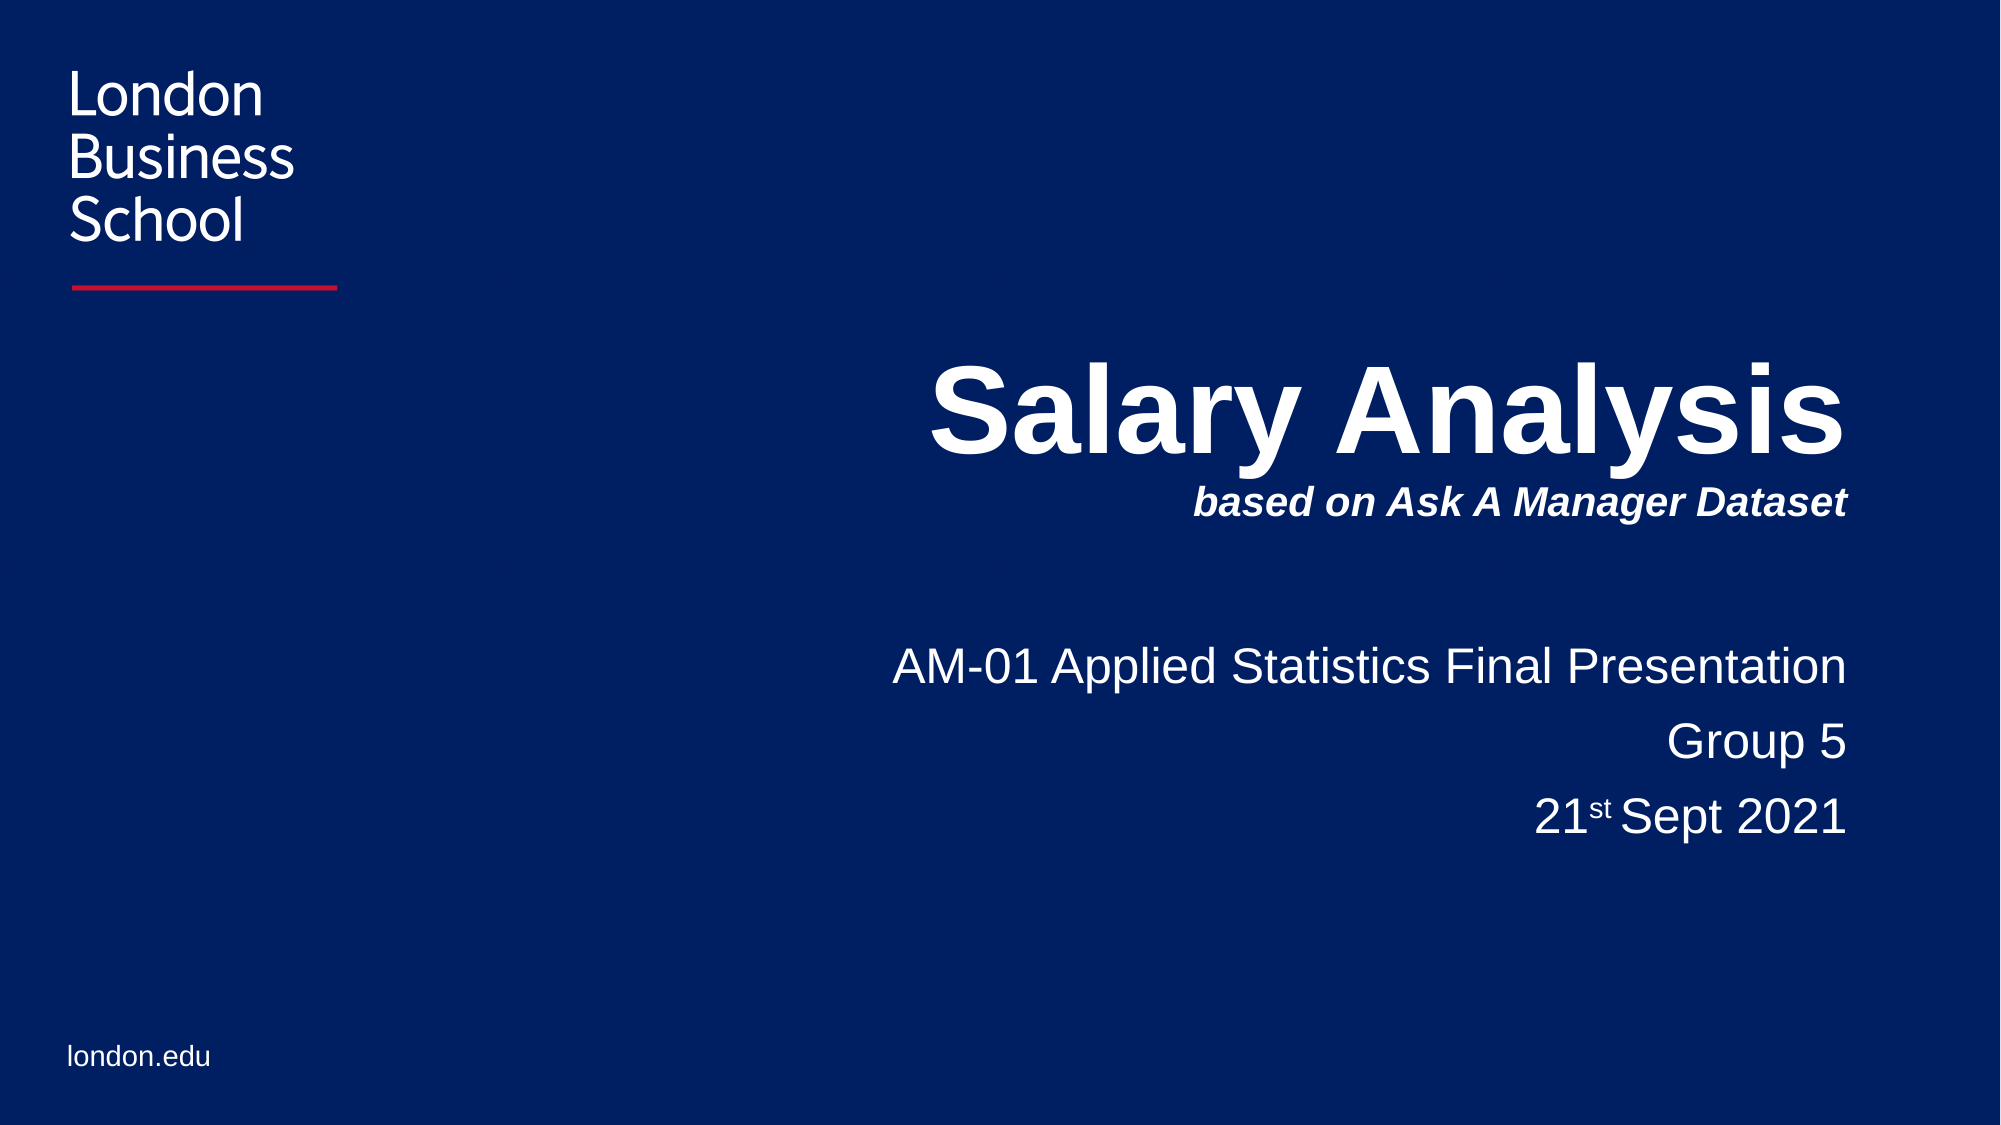

# Salary Analysis based on Ask A Manager Dataset
AM-01 Applied Statistics Final Presentation
Group 5
21st Sept 2021